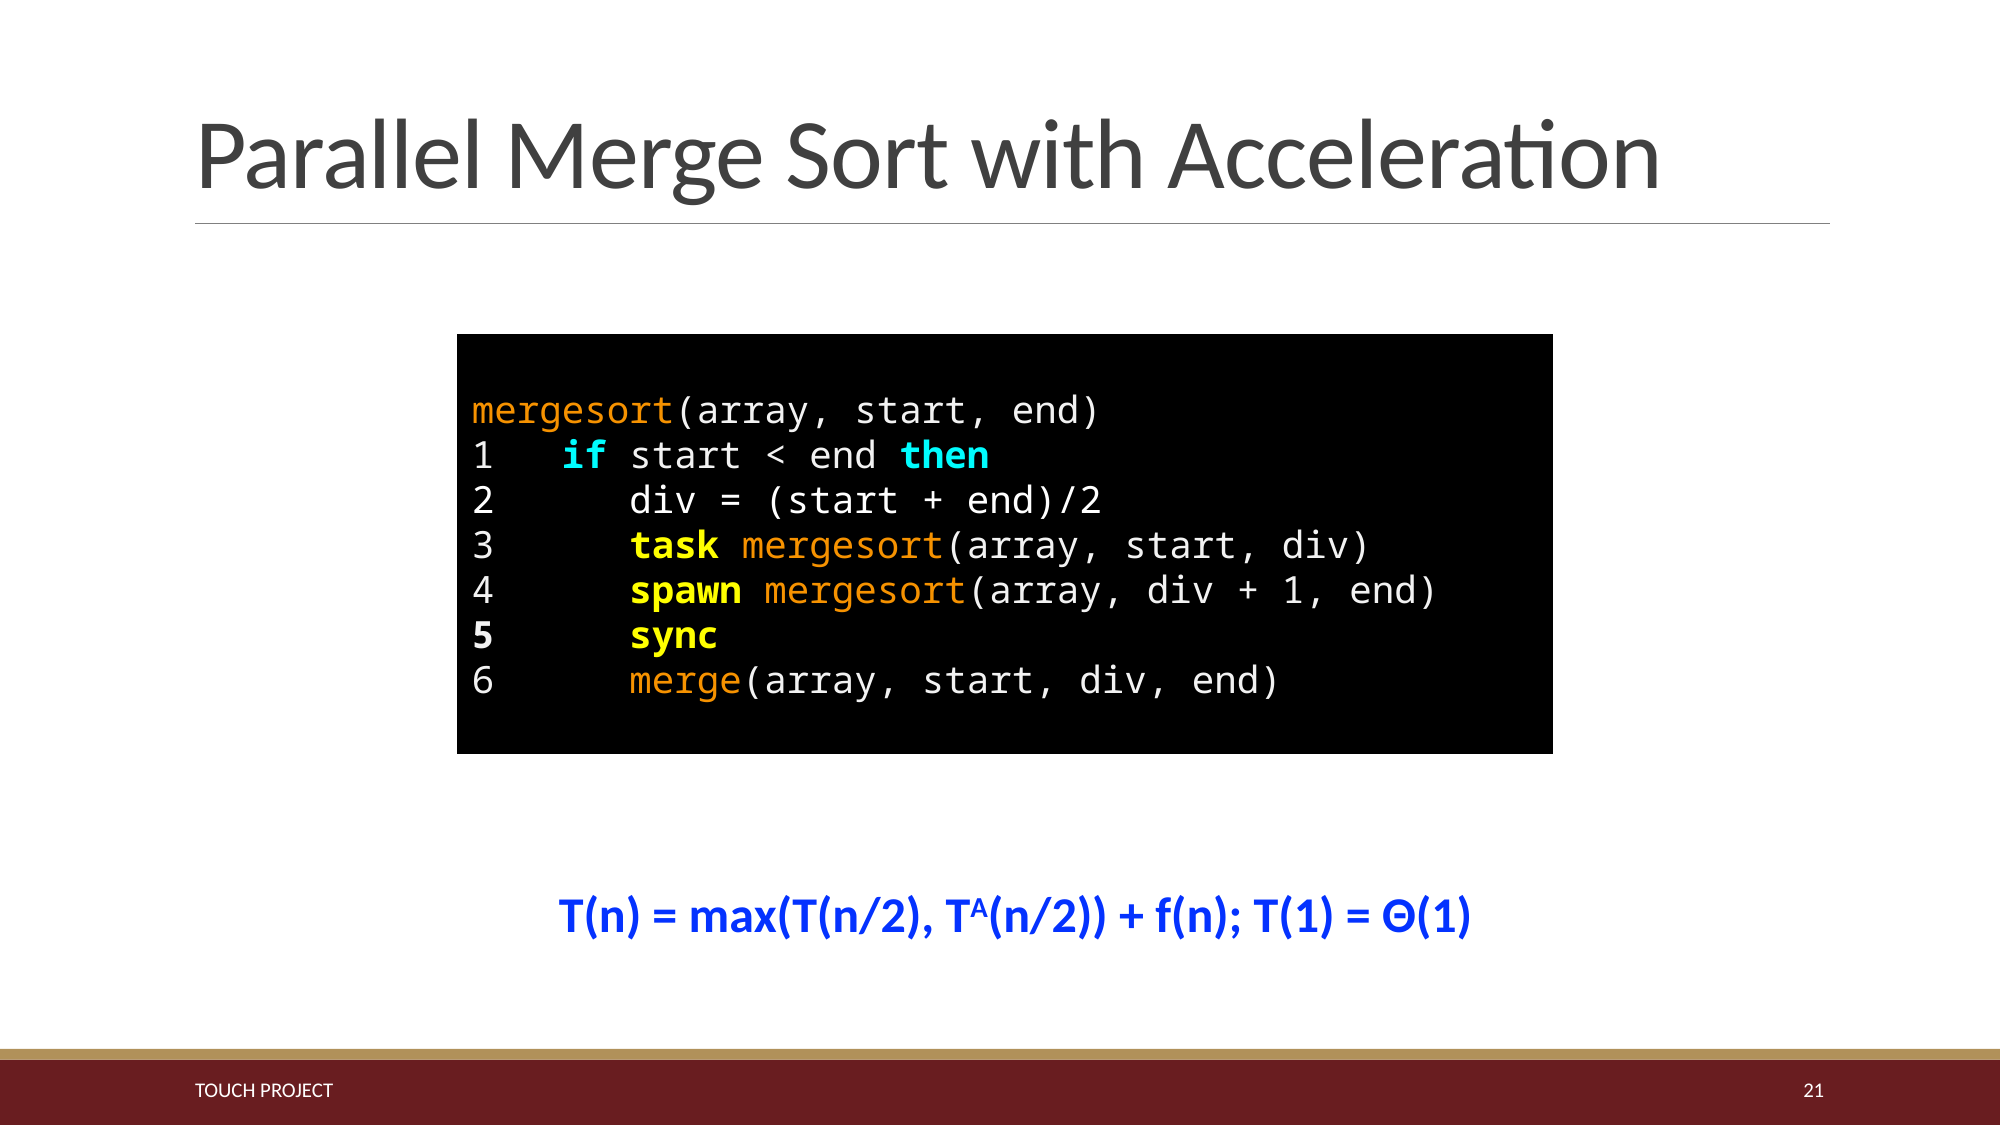

# Parallel Merge Sort with Acceleration

mergesort(array, start, end)
1   if start < end then
2      div = (start + end)/2
3      task mergesort(array, start, div)
4      spawn mergesort(array, div + 1, end)
5      sync
6      merge(array, start, div, end)

T(n) = max(T(n/2), TA(n/2)) + f(n); T(1) = Θ(1)
TOUCH PROJECT
21